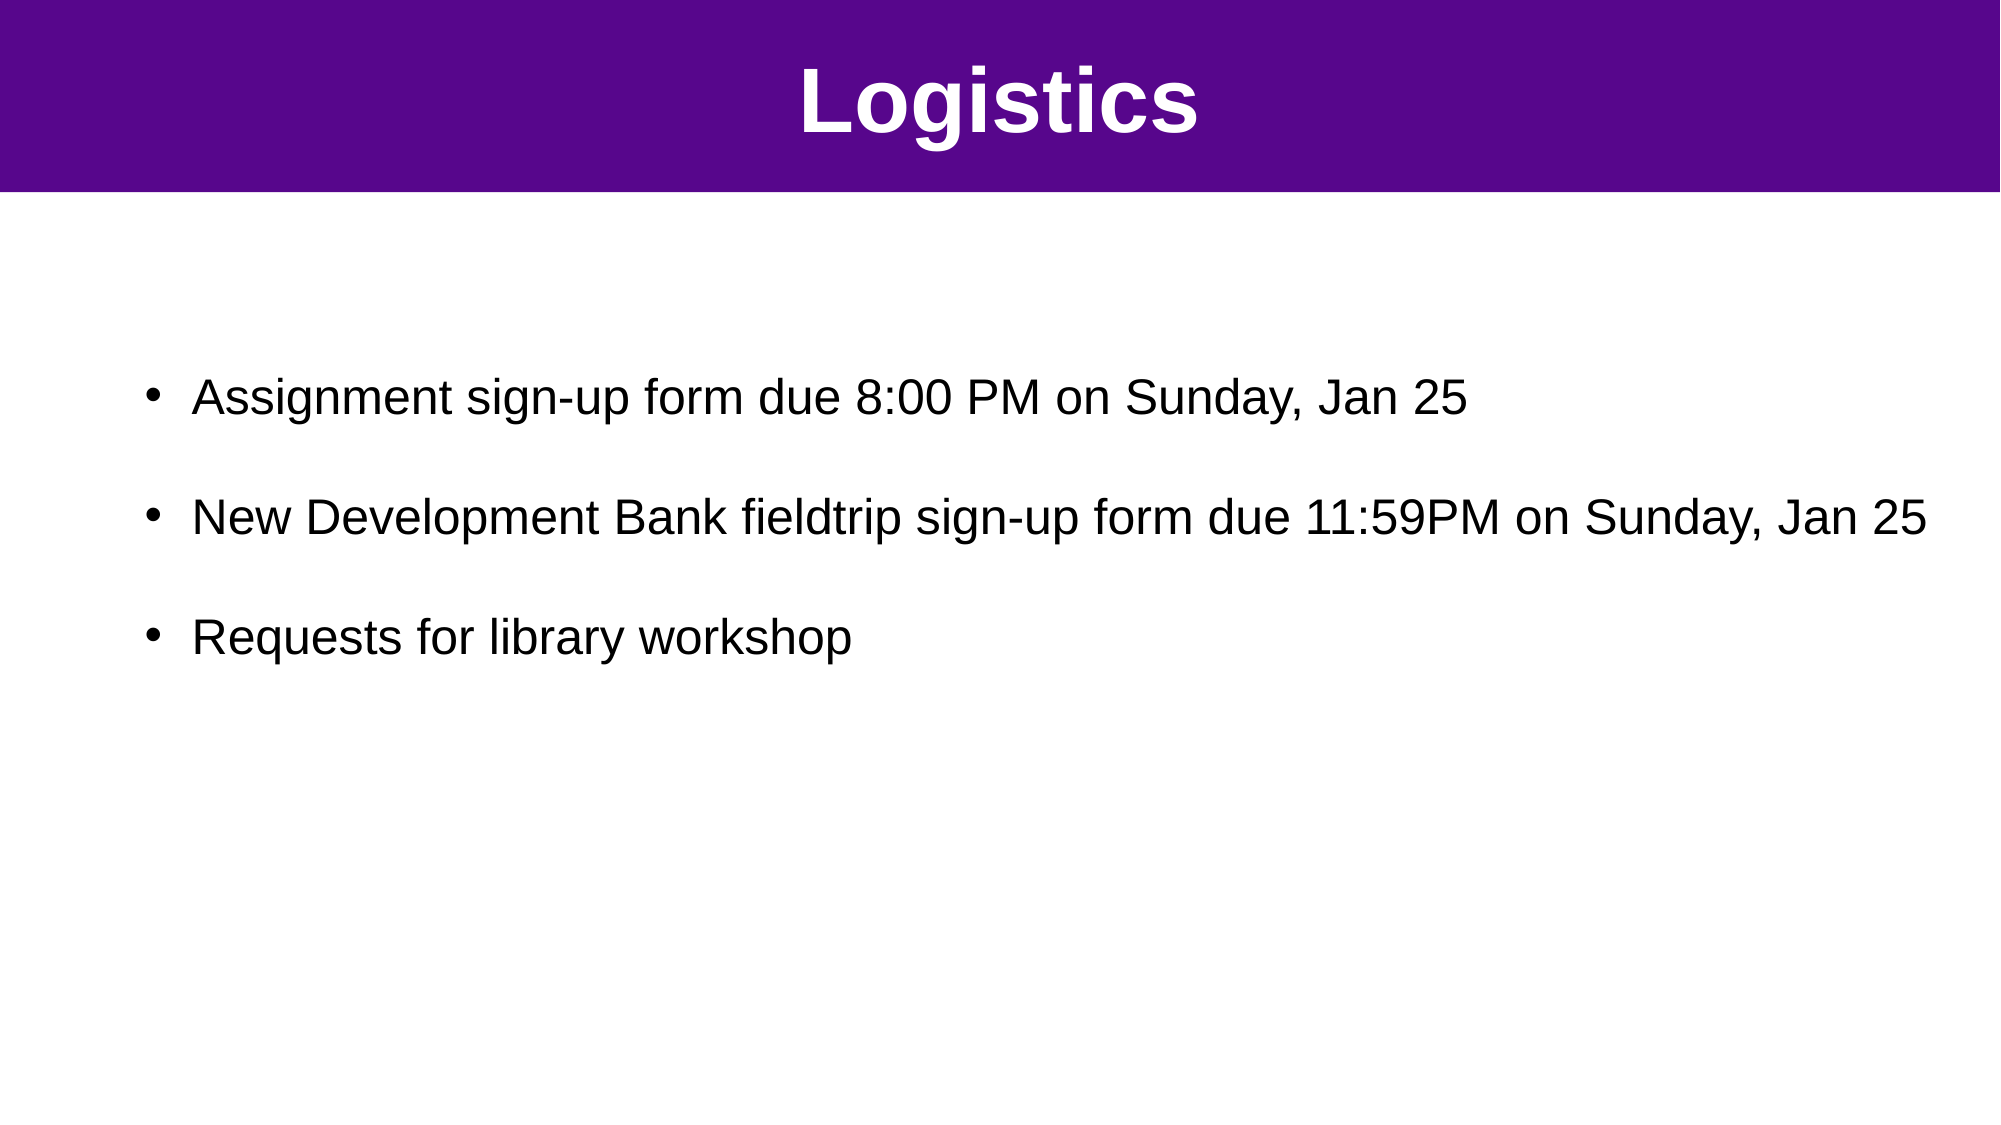

#

2
Logistics
Assignment sign-up form due 8:00 PM on Sunday, Jan 25
New Development Bank fieldtrip sign-up form due 11:59PM on Sunday, Jan 25
Requests for library workshop